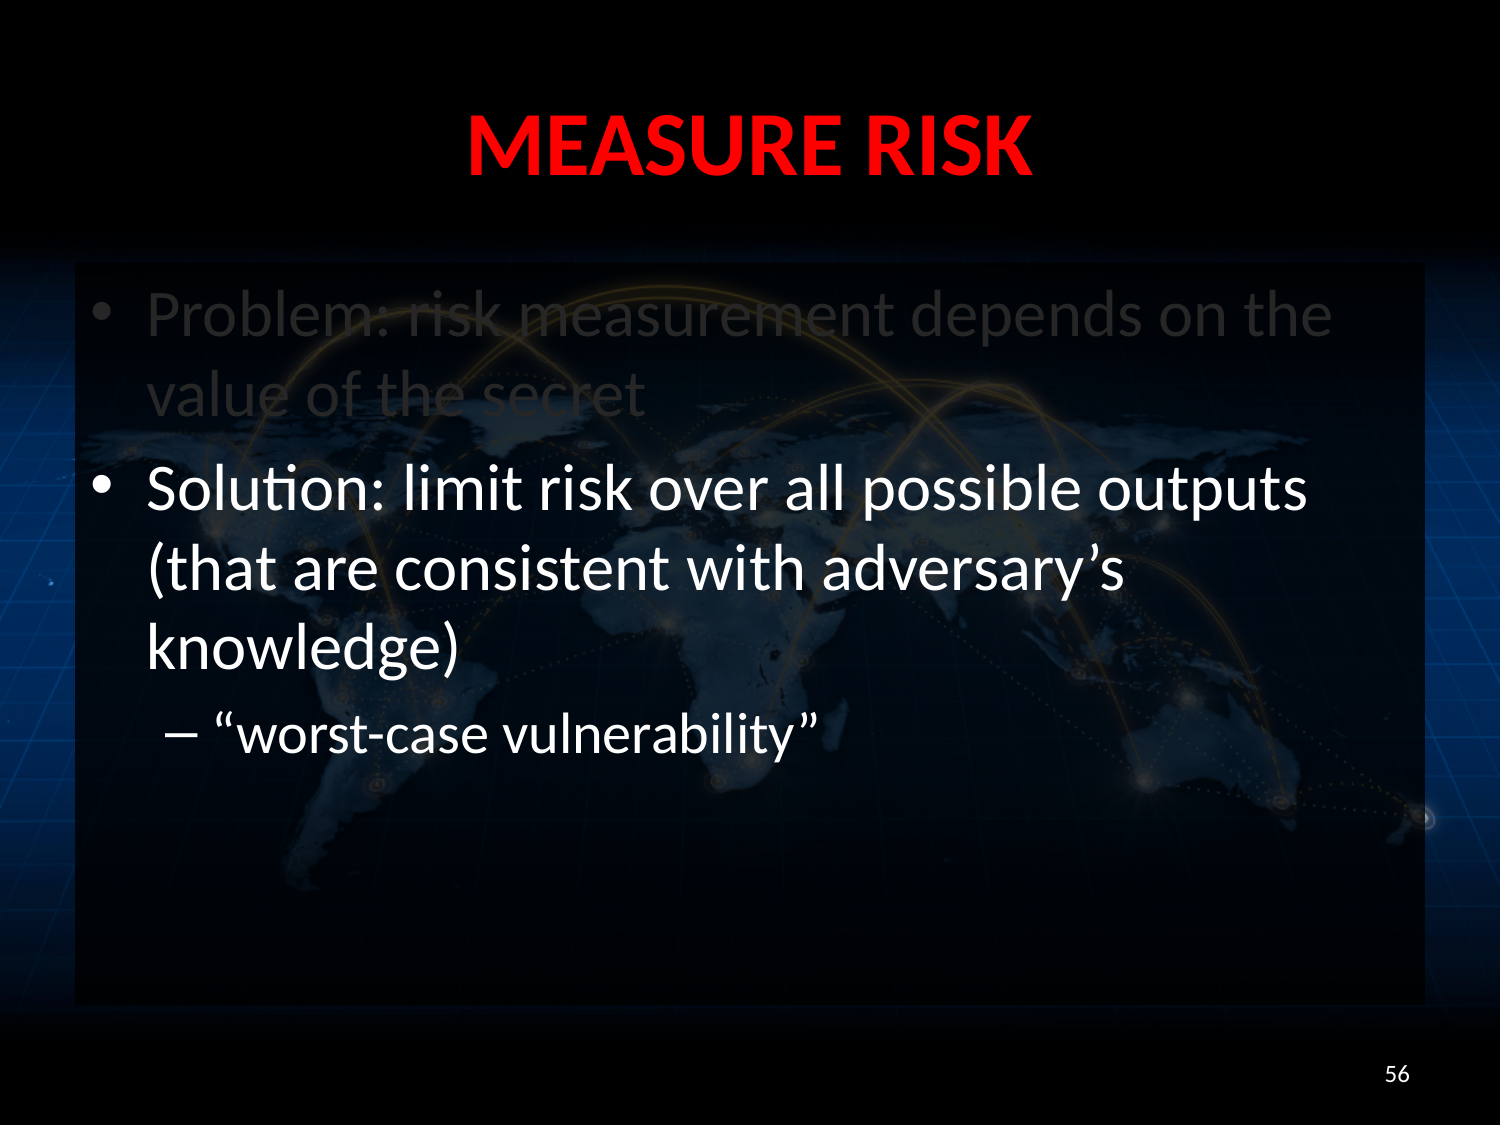

# Measure risk
Problem: risk measurement depends on the value of the secret
Solution: limit risk over all possible outputs (that are consistent with adversary’s knowledge)
“worst-case vulnerability”

56